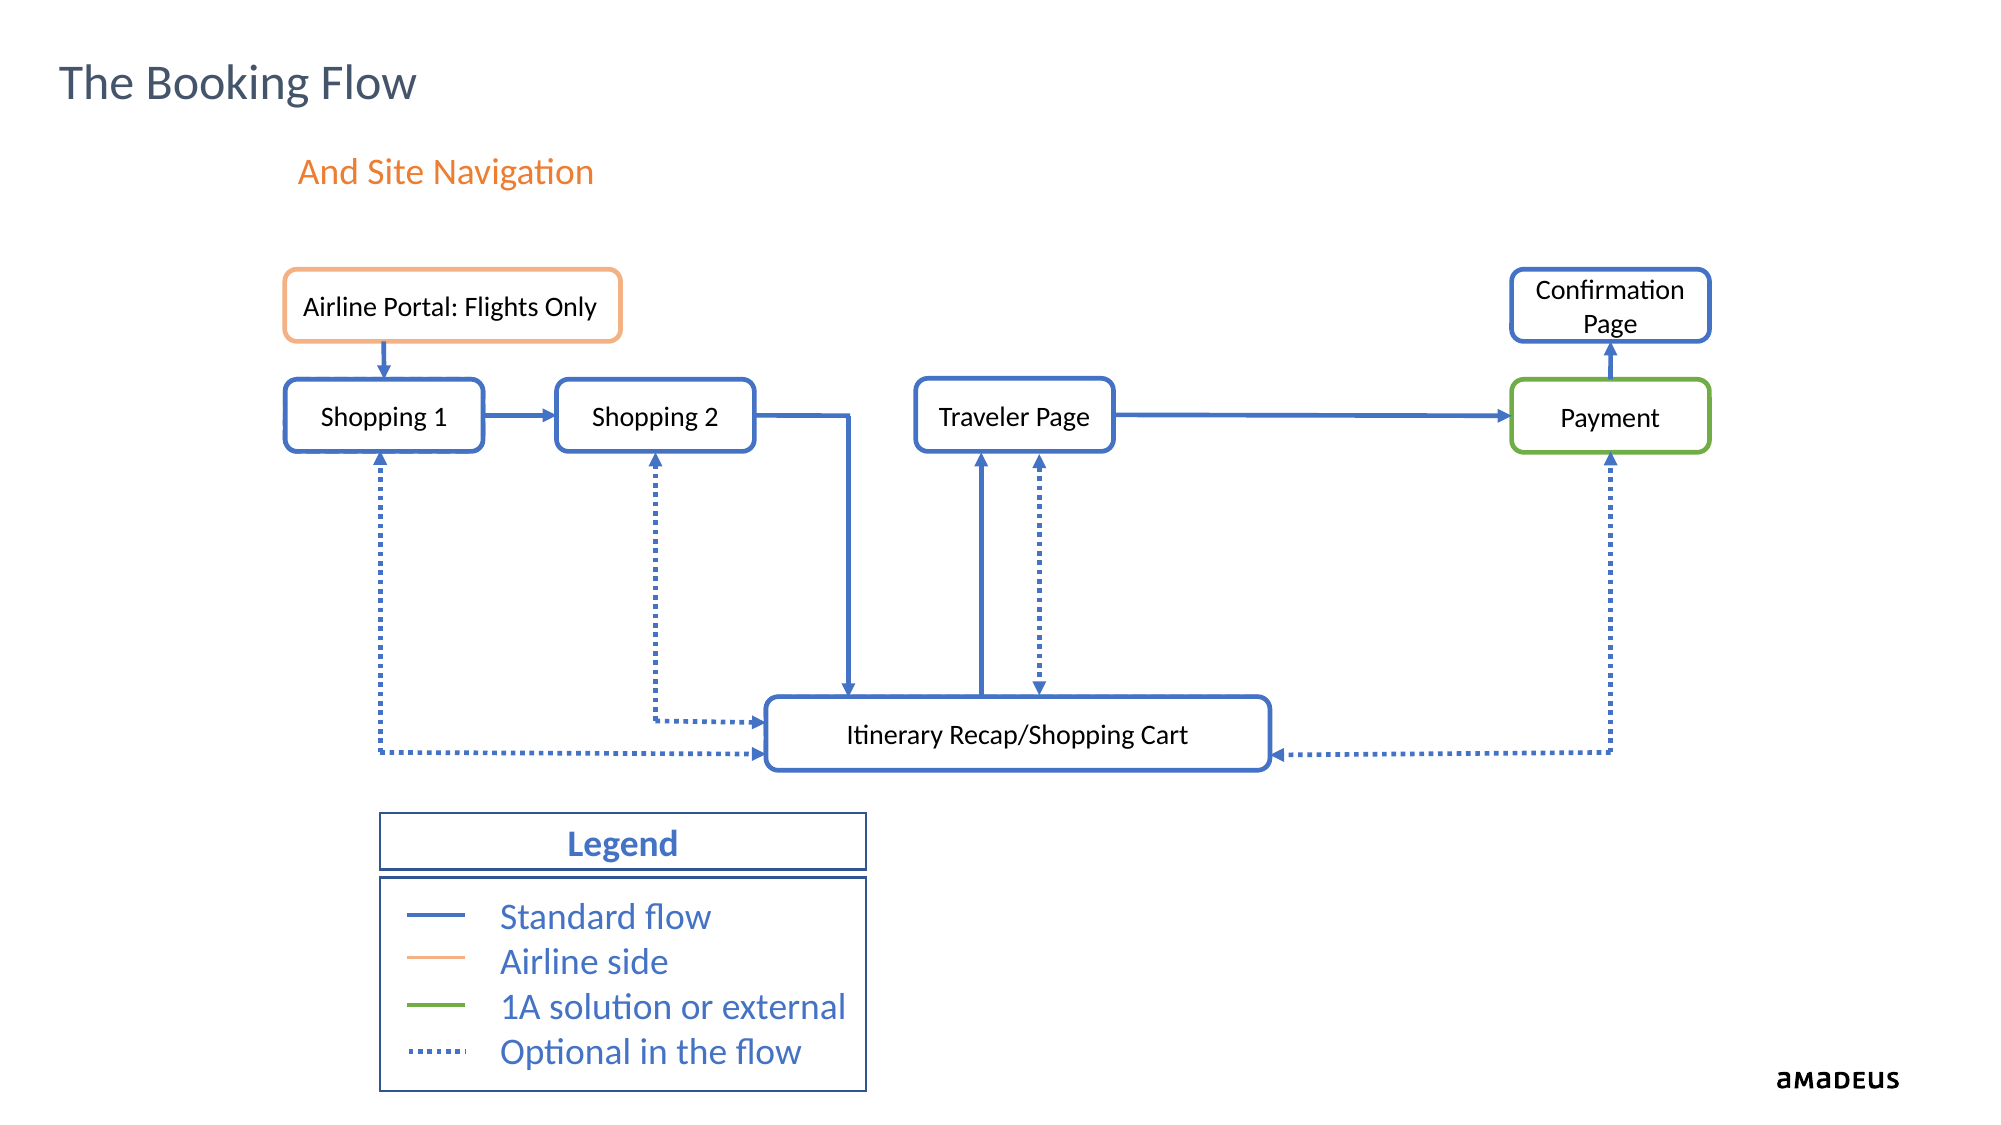

# The Booking Flow
And Site Navigation
Airline Portal: Flights Only
Confirmation Page
Traveler Page
Shopping 1
Terminal info
Shopping 2
Payment

Itinerary Recap/Shopping Cart
Shopping Cart
Legend

Standard flow
Airline side
1A solution or external
Optional in the flow